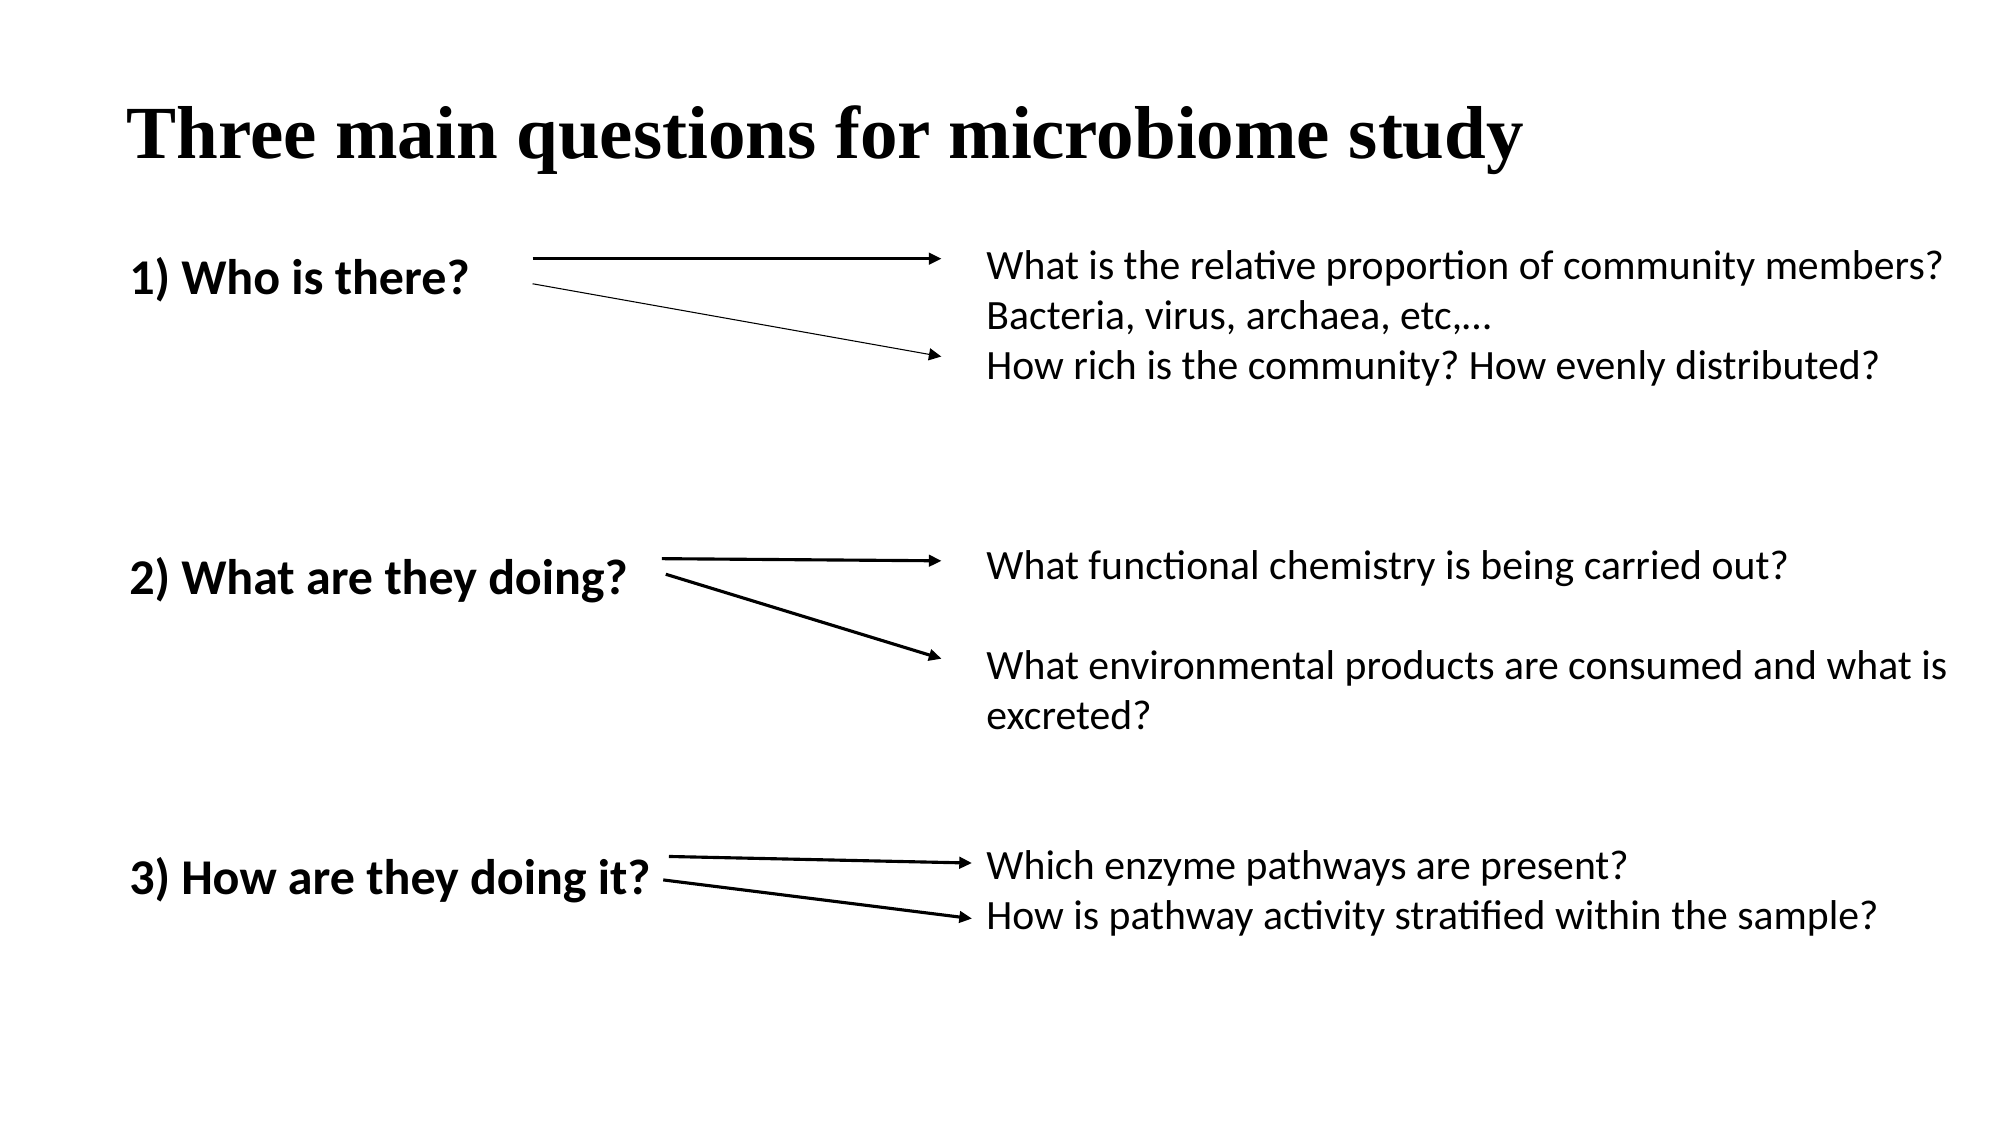

Three main questions for microbiome study
What is the relative proportion of community members?
Bacteria, virus, archaea, etc,…
How rich is the community? How evenly distributed?

What functional chemistry is being carried out?

What environmental products are consumed and what is excreted?

Which enzyme pathways are present?
How is pathway activity stratified within the sample?
1) Who is there?

2) What are they doing?

3) How are they doing it?